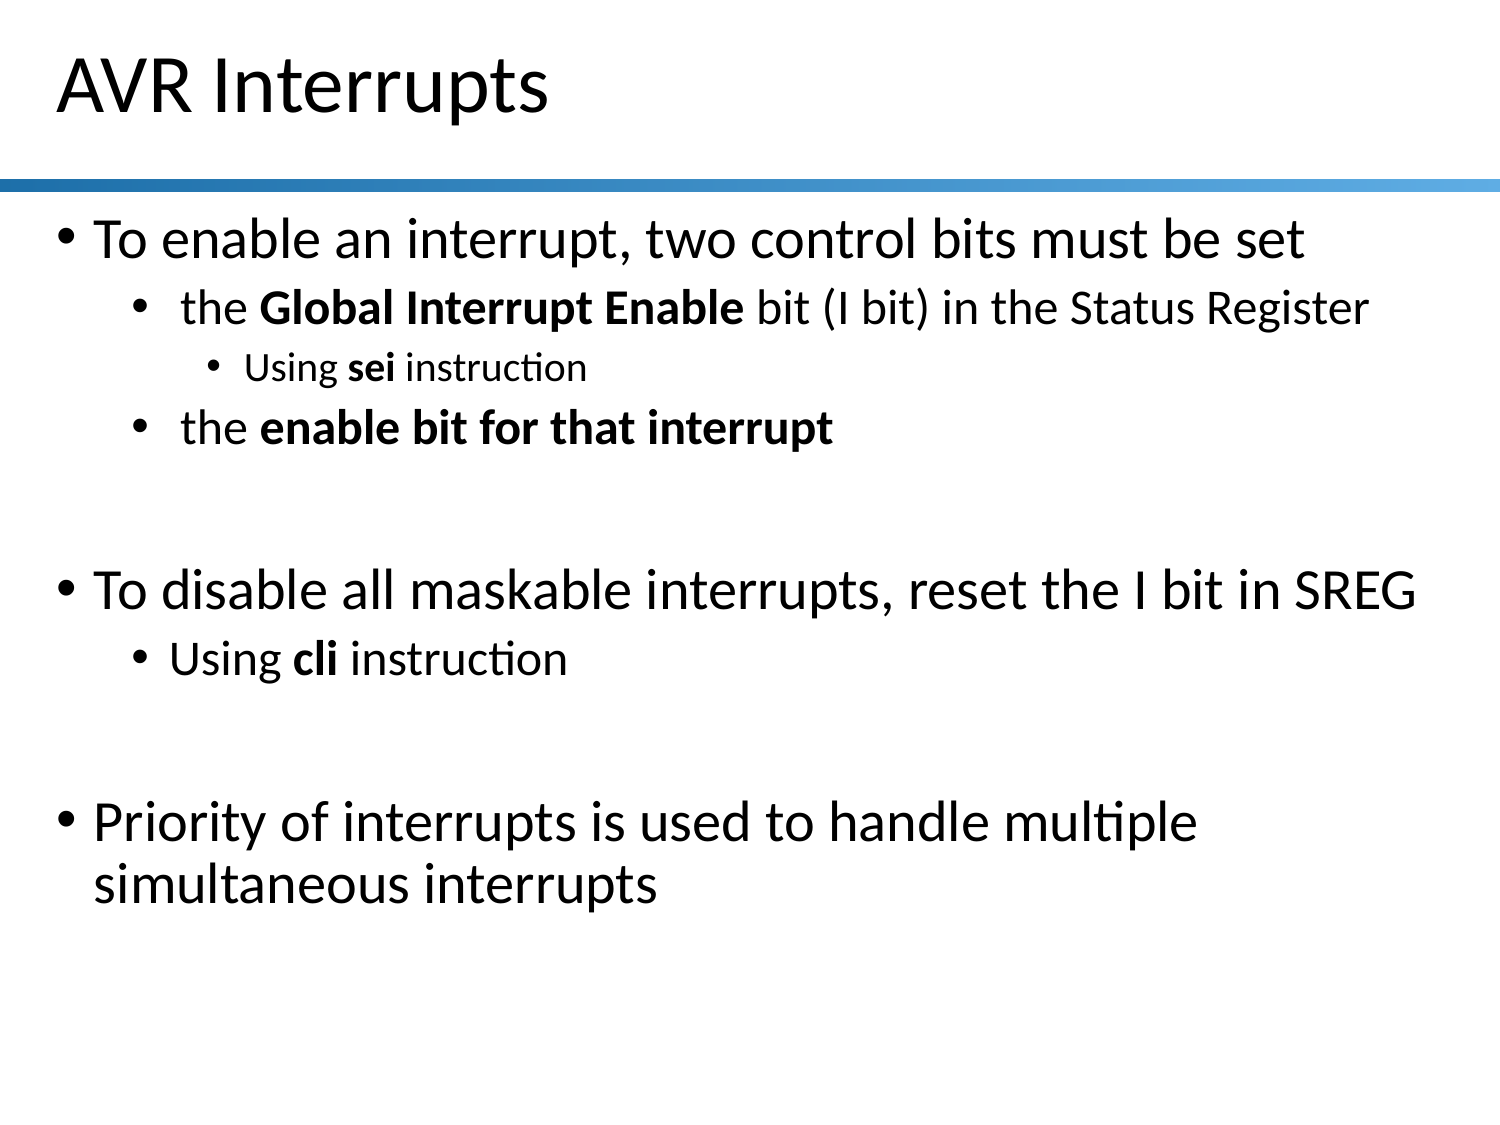

# AVR Interrupts
To enable an interrupt, two control bits must be set
 the Global Interrupt Enable bit (I bit) in the Status Register
Using sei instruction
 the enable bit for that interrupt

To disable all maskable interrupts, reset the I bit in SREG
Using cli instruction

Priority of interrupts is used to handle multiple simultaneous interrupts